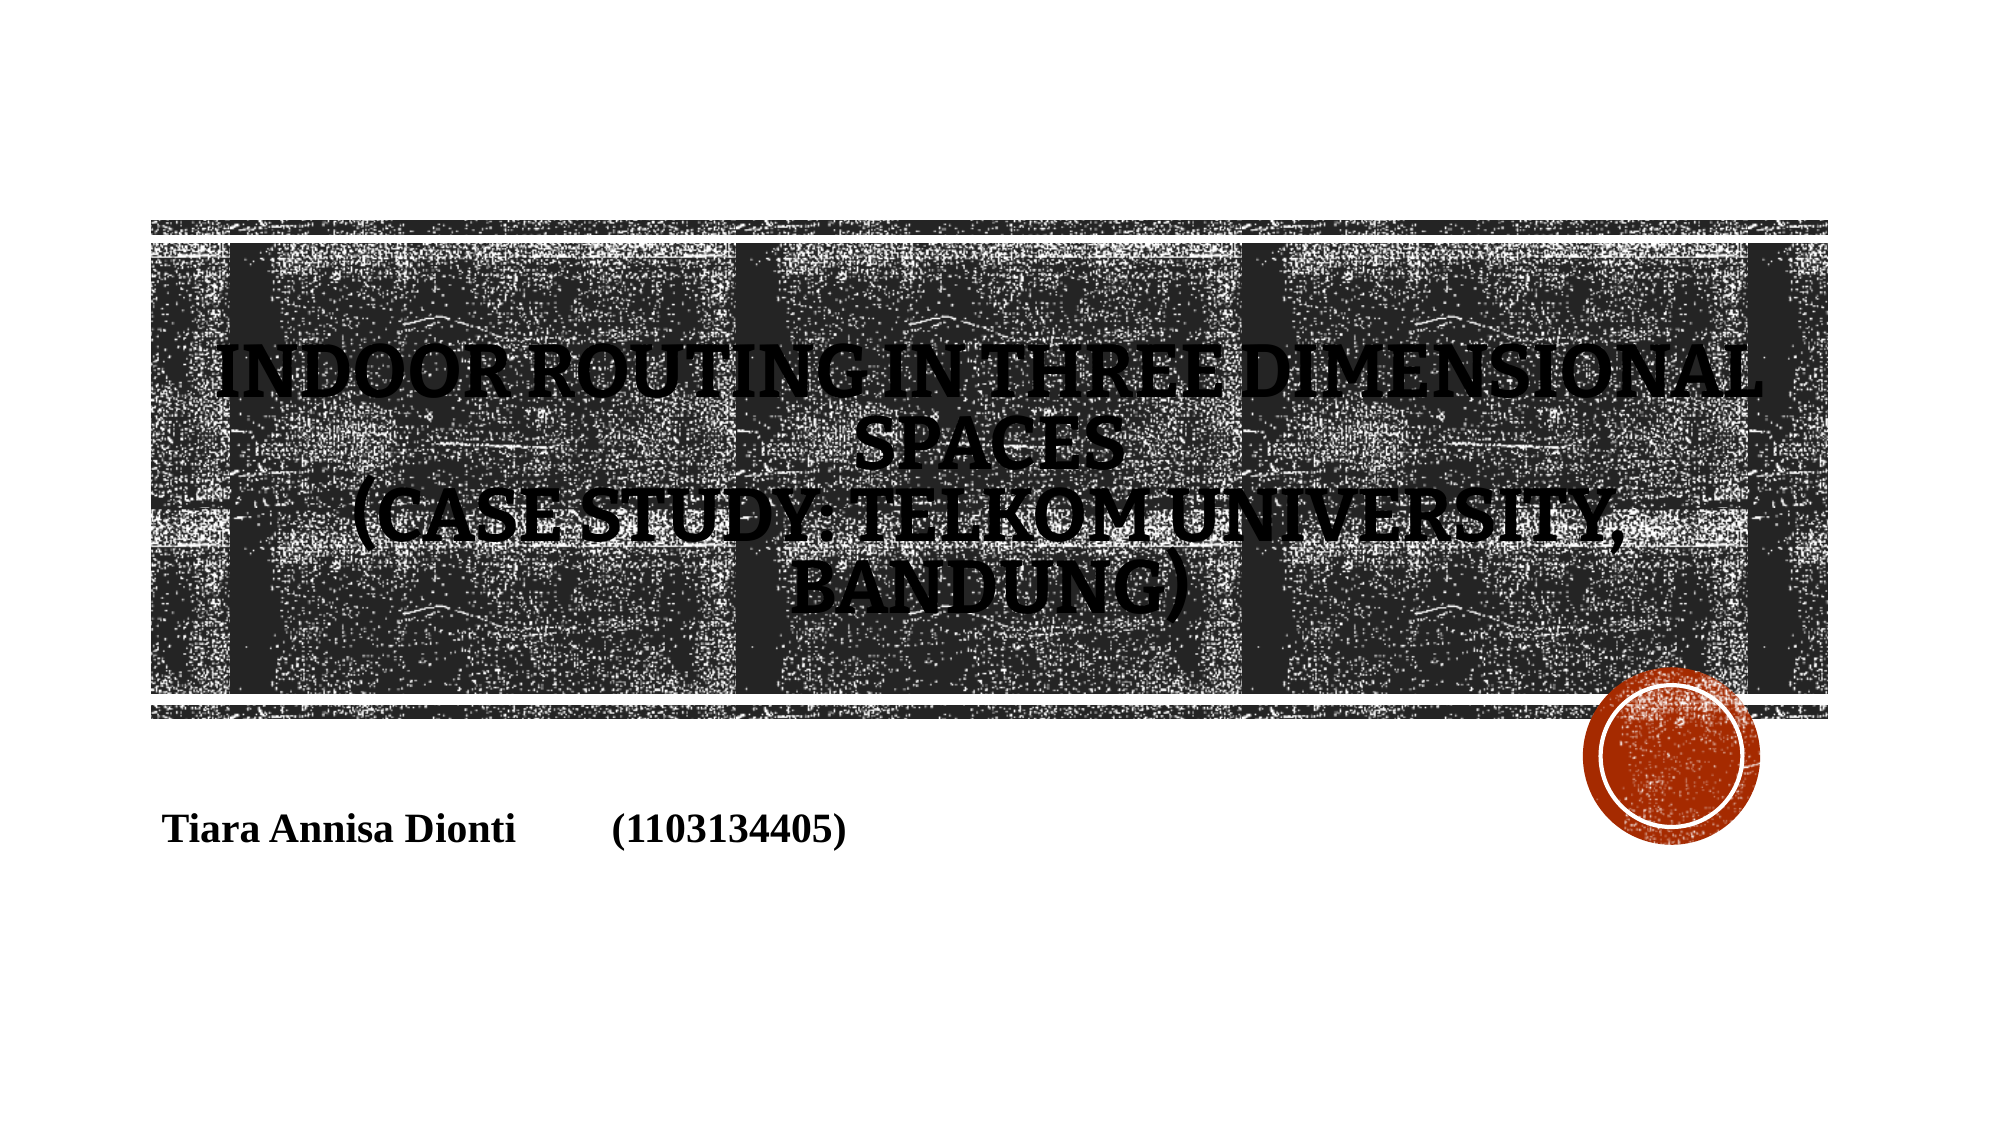

# Indoor Routing in Three Dimensional Spaces (Case Study: Telkom University, Bandung)
Tiara Annisa Dionti 	(1103134405)